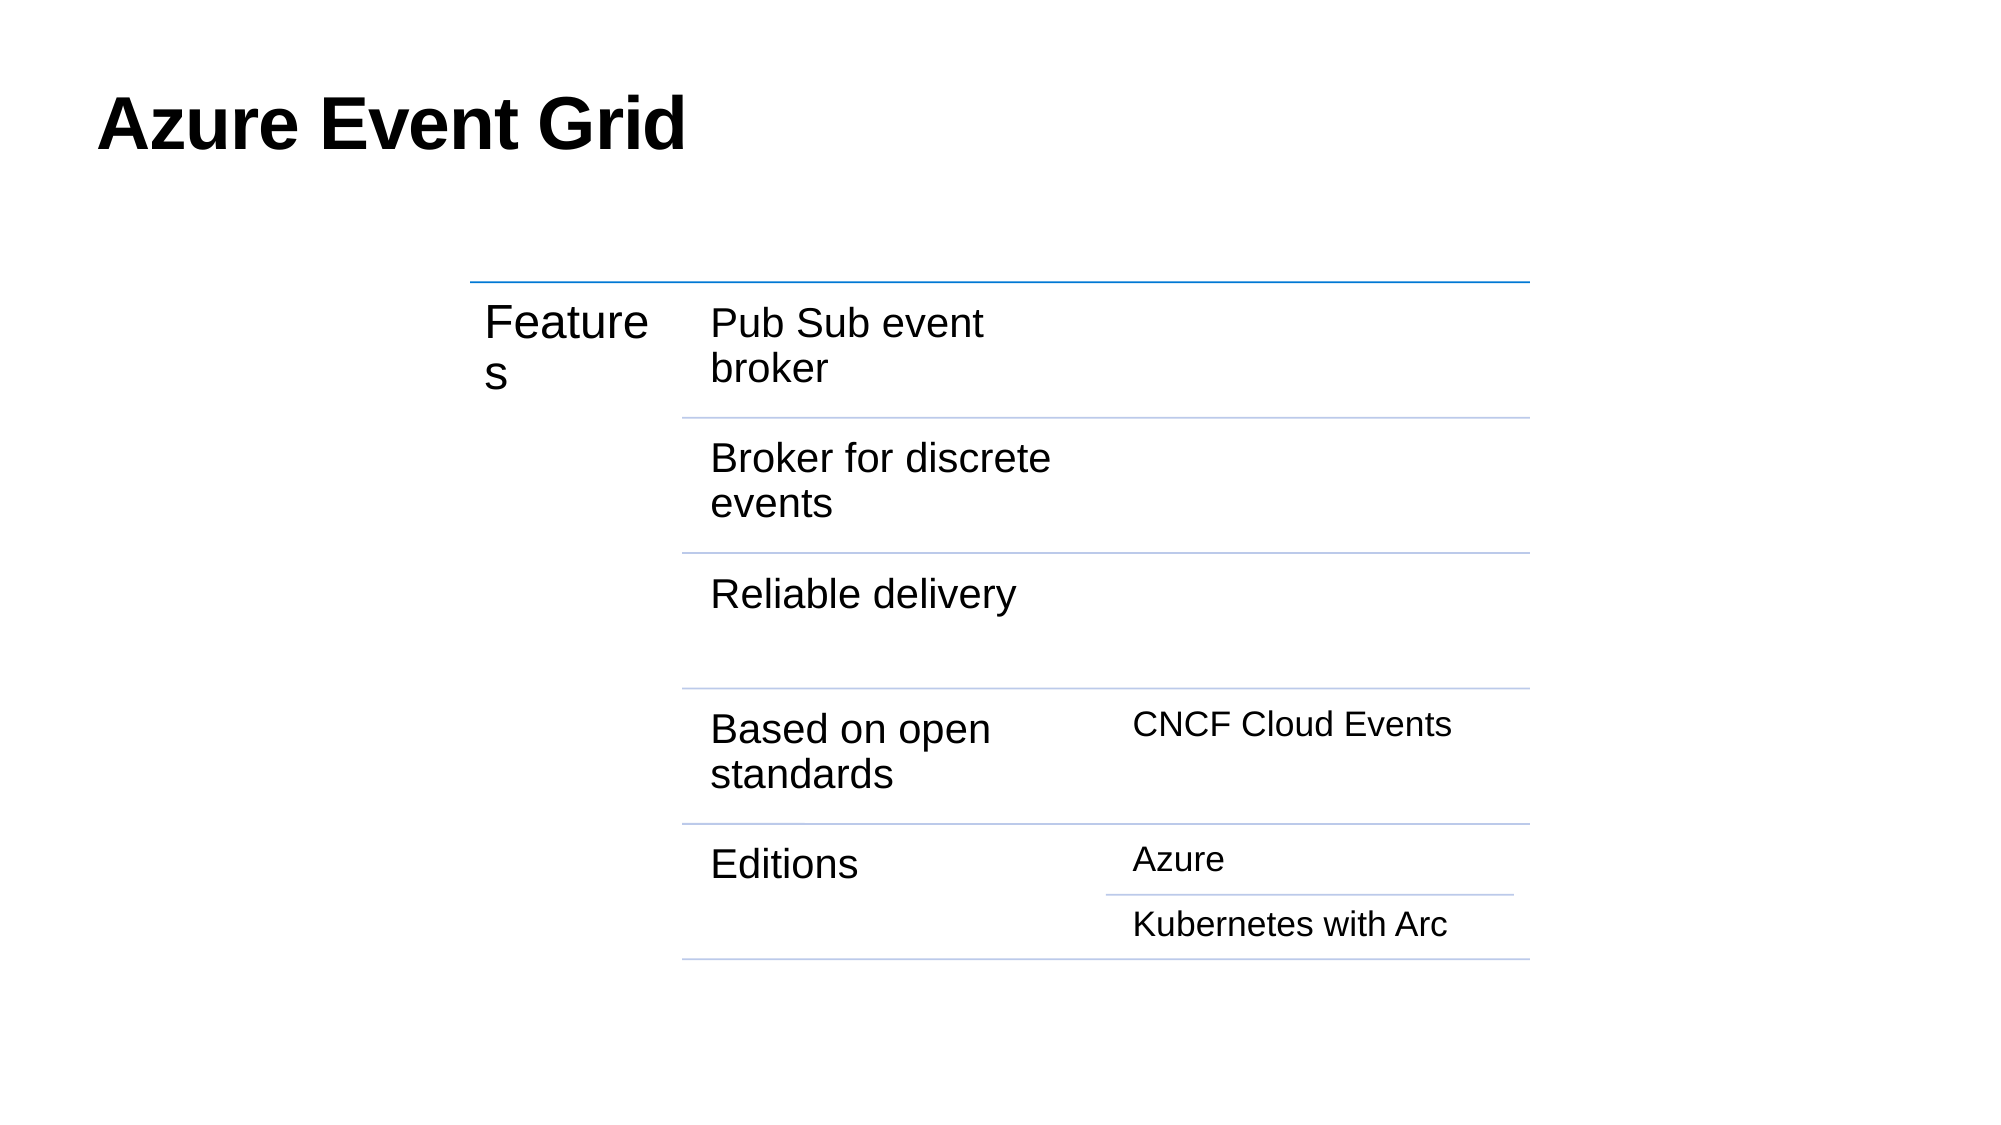

# Azure Event Grid
Features
Pub Sub event broker
Broker for discrete events
Reliable delivery
Based on open standards
CNCF Cloud Events
Editions
Azure
Kubernetes with Arc